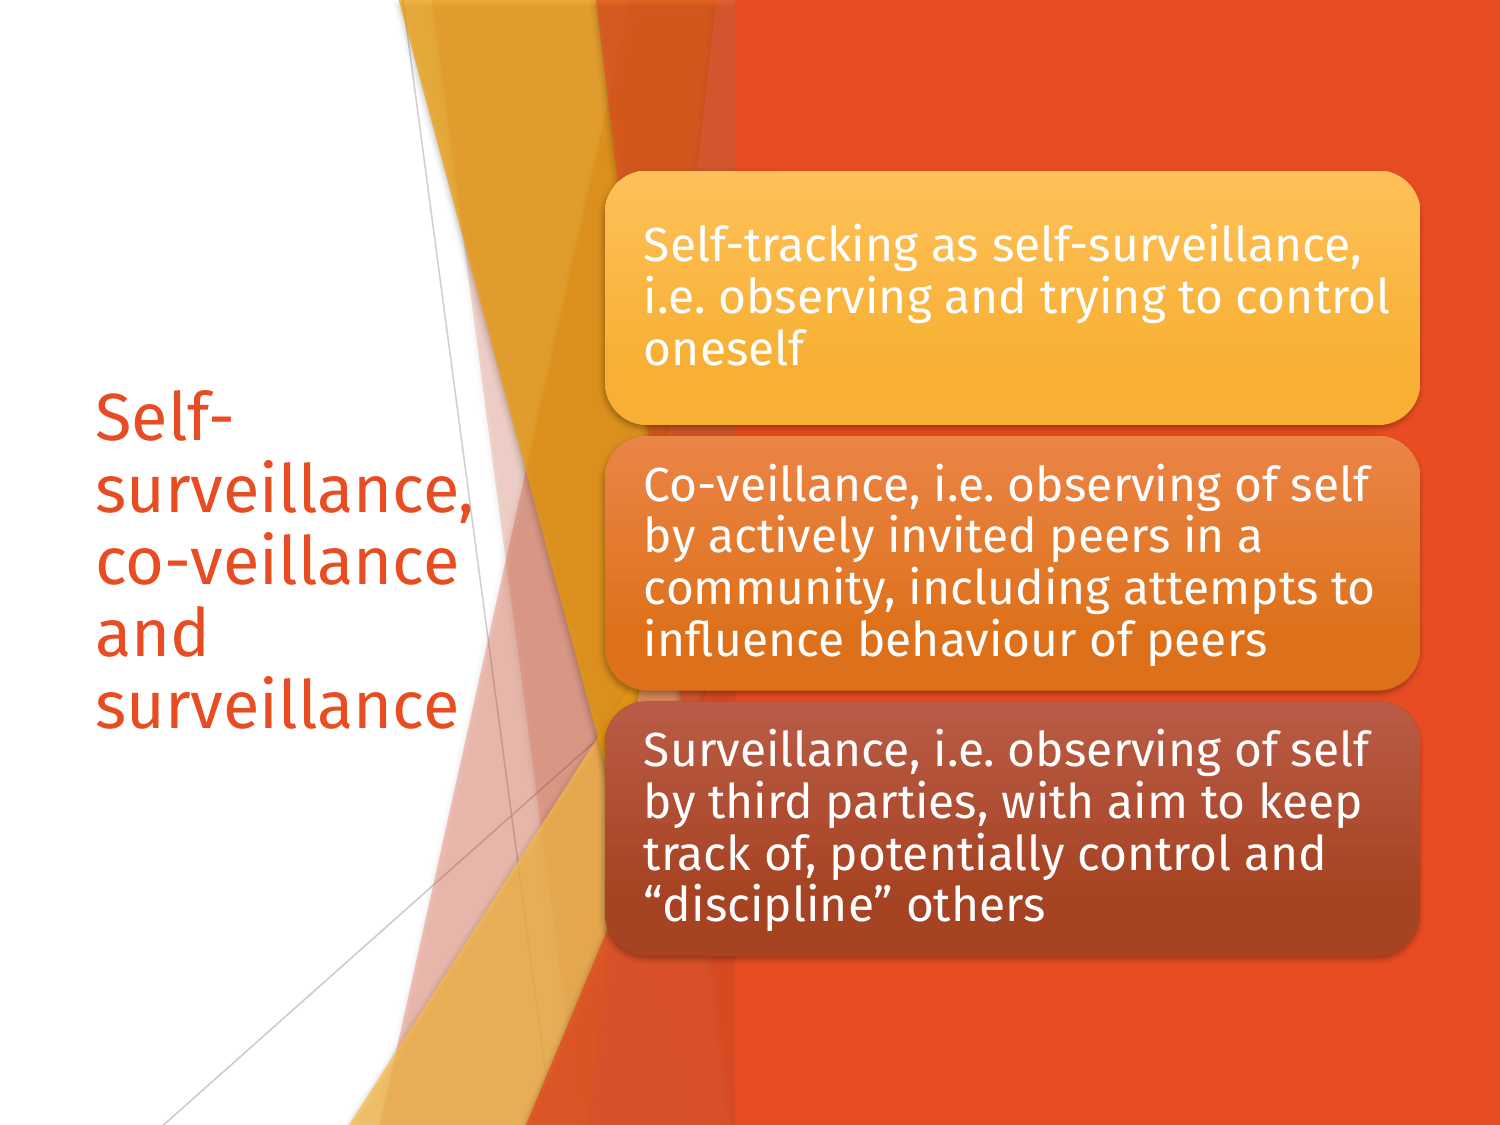

Self-tracking as self-surveillance, i.e. observing and trying to control oneself
Co-veillance, i.e. observing of self by actively invited peers in a community, including attempts to influence behaviour of peers
Surveillance, i.e. observing of self by third parties, with aim to keep track of, potentially control and “discipline” others
# Self-surveillance, co-veillance and surveillance